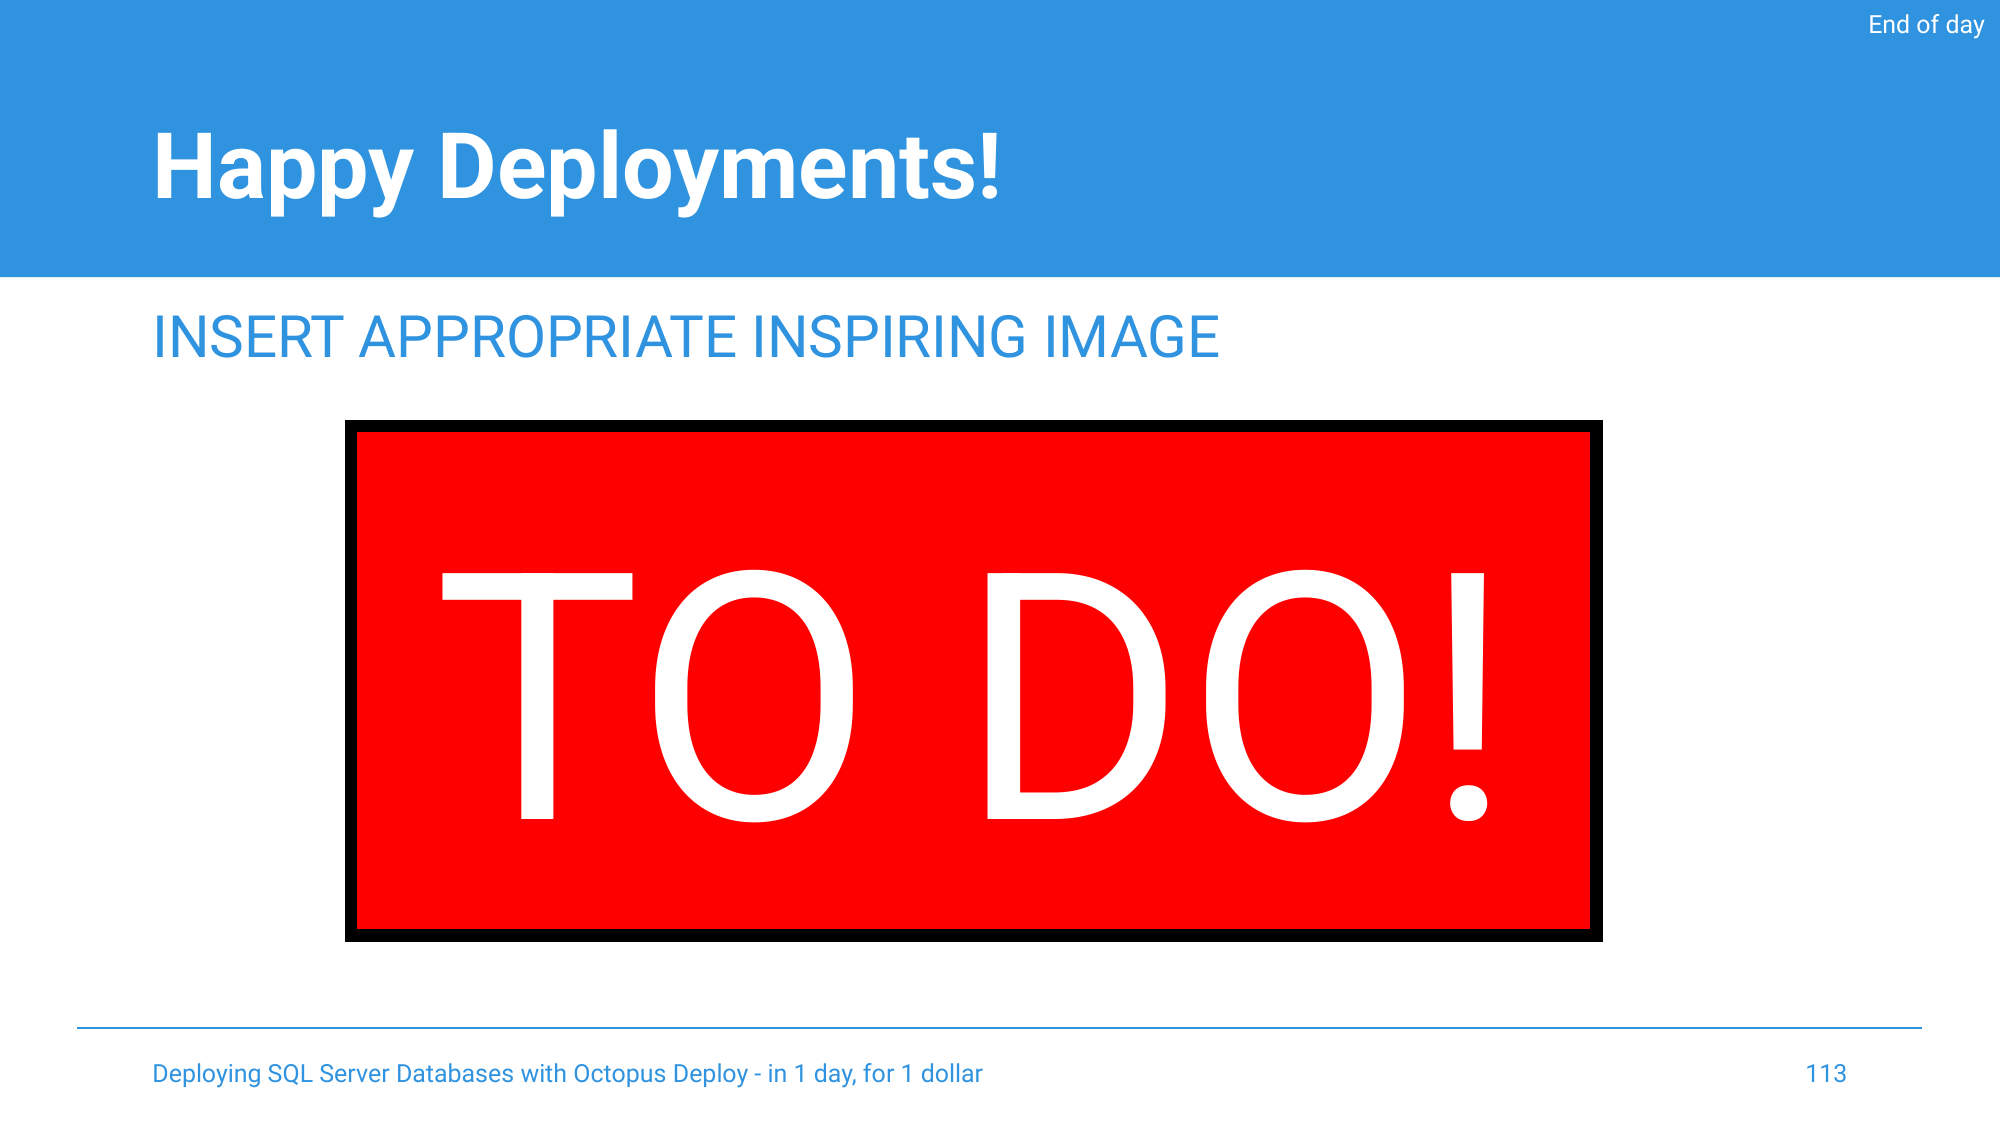

End of day
# Happy Deployments!
INSERT APPROPRIATE INSPIRING IMAGE
TO DO!
Deploying SQL Server Databases with Octopus Deploy - in 1 day, for 1 dollar
113